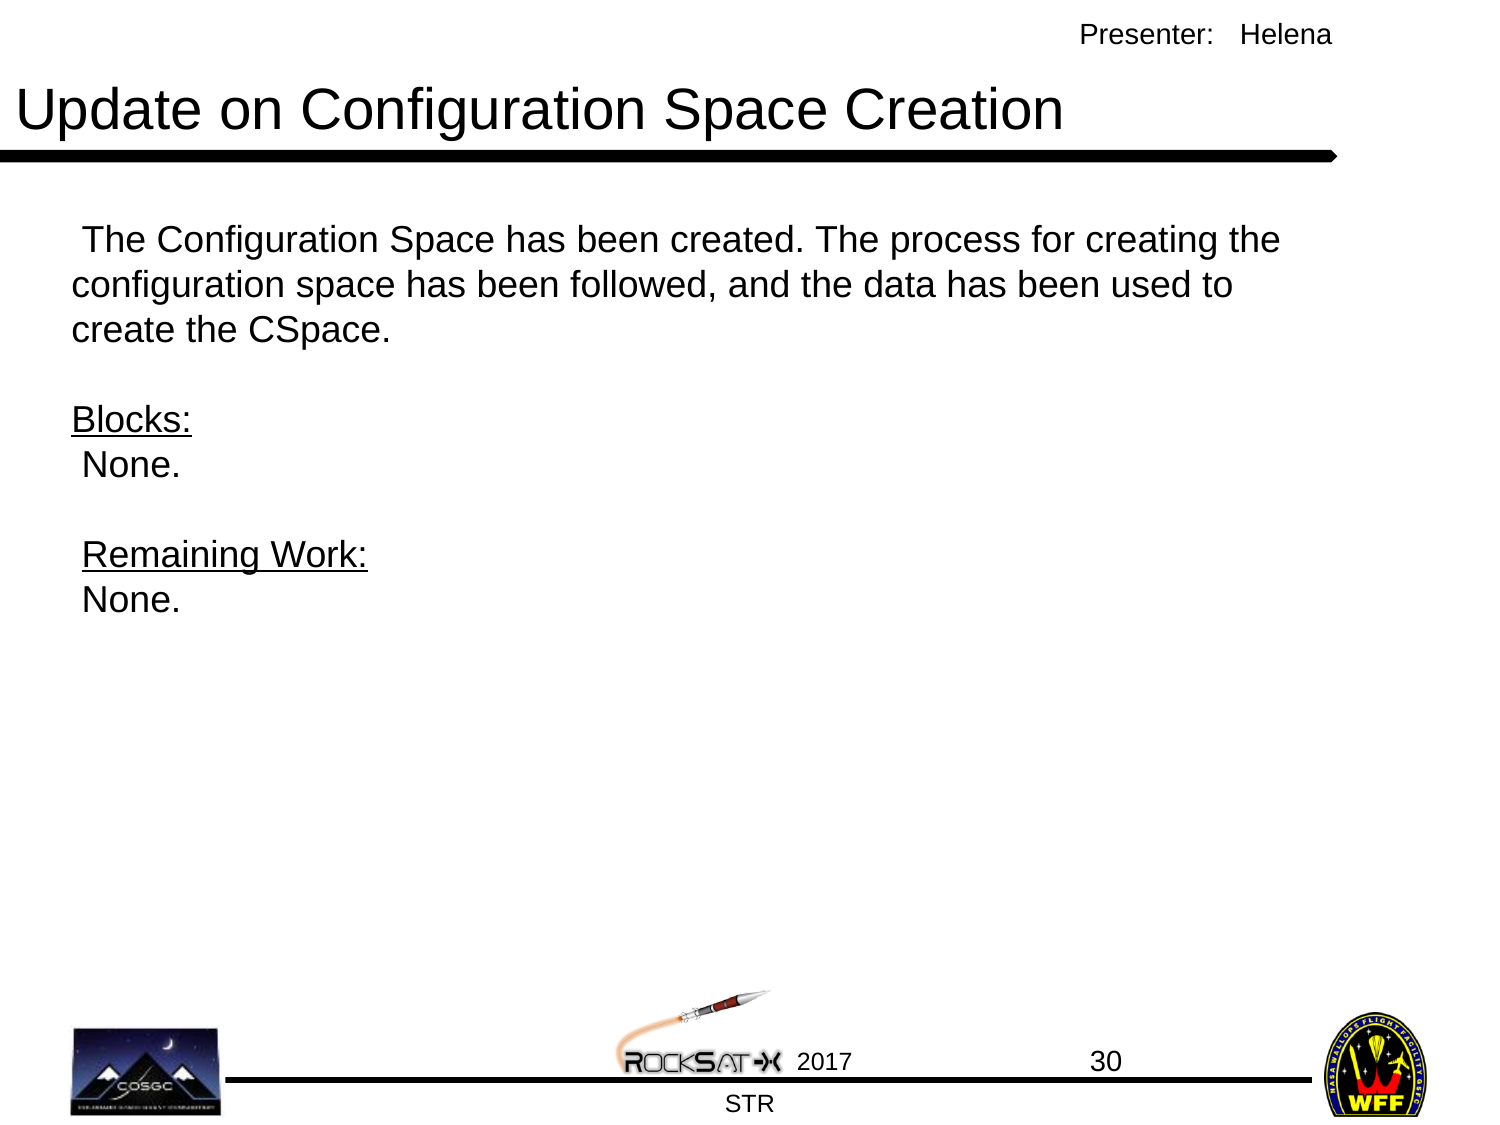

Helena
# Update on Configuration Space Creation
The Configuration Space has been created. The process for creating the configuration space has been followed, and the data has been used to create the CSpace.
Blocks:
None.

Remaining Work:
None.
30